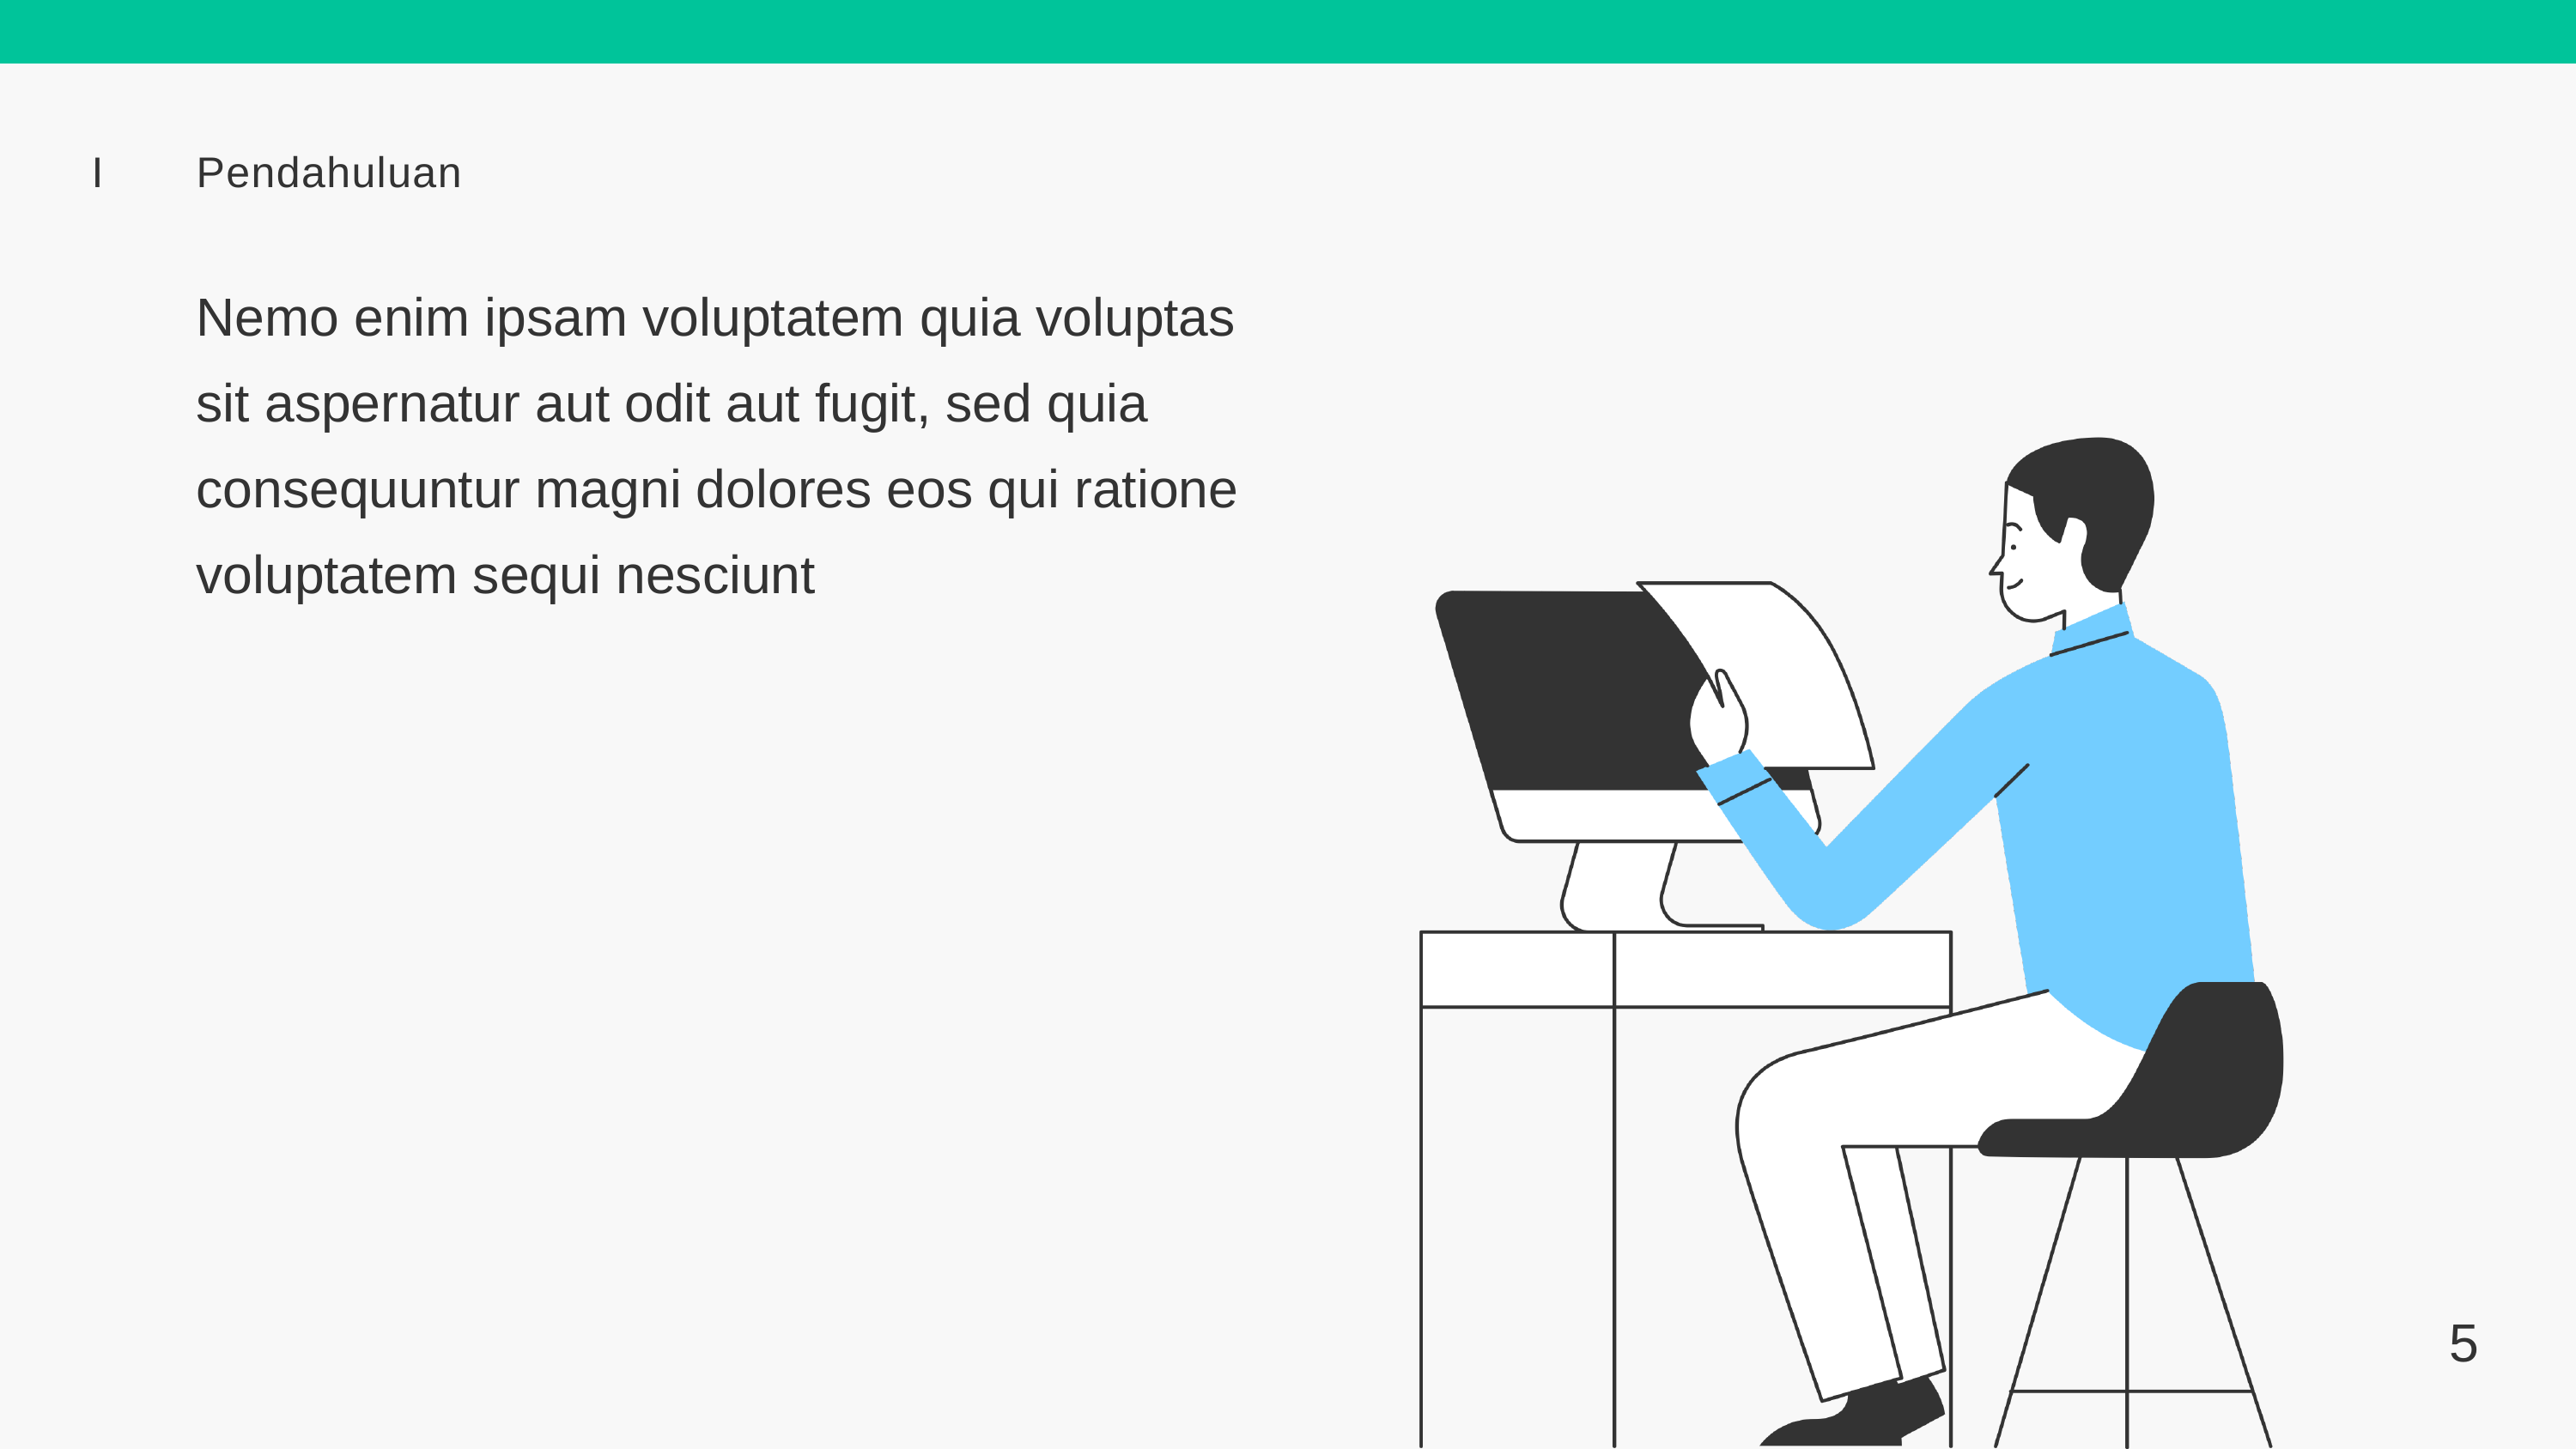

I
Pendahuluan
Nemo enim ipsam voluptatem quia voluptas sit aspernatur aut odit aut fugit, sed quia consequuntur magni dolores eos qui ratione voluptatem sequi nesciunt

5